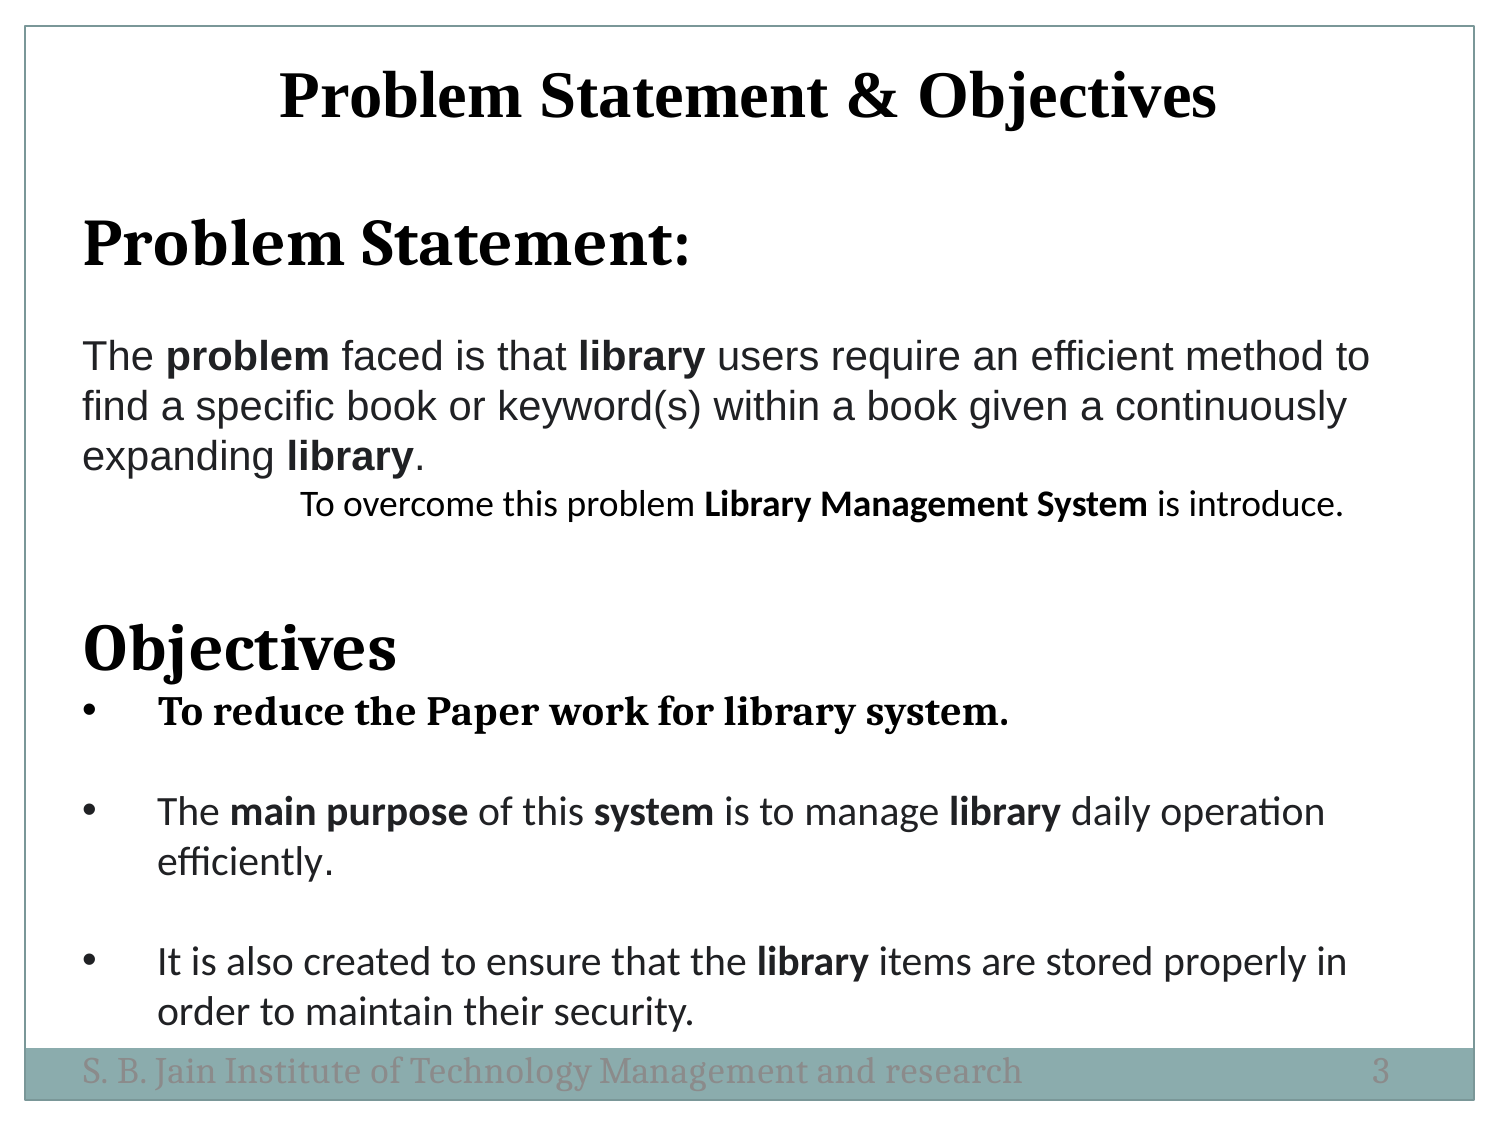

Problem Statement & Objectives
Problem Statement:

The problem faced is that library users require an efficient method to find a specific book or keyword(s) within a book given a continuously expanding library.
	        To overcome this problem Library Management System is introduce.

Objectives
To reduce the Paper work for library system.

The main purpose of this system is to manage library daily operation efficiently.

It is also created to ensure that the library items are stored properly in order to maintain their security.

S. B. Jain Institute of Technology Management and research
3